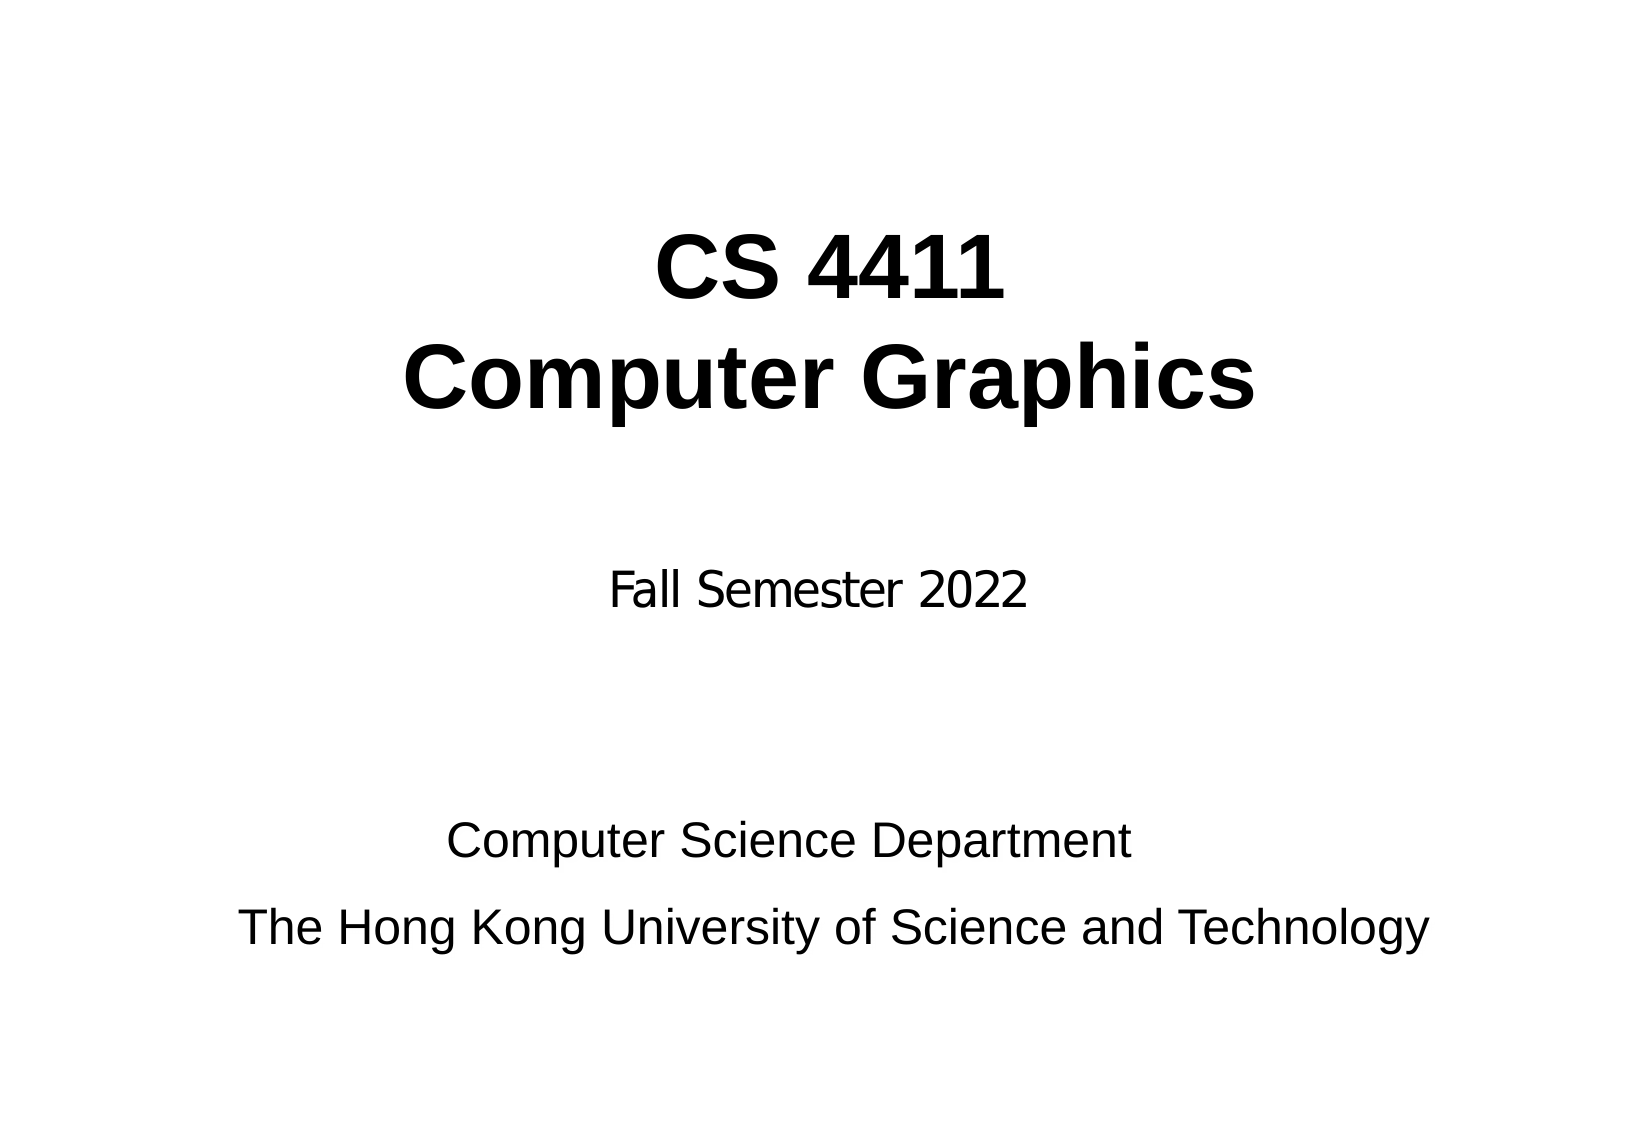

CS 4411
Computer Graphics

Fall Semester 2022
Computer Science Department
The Hong Kong University of Science and Technology